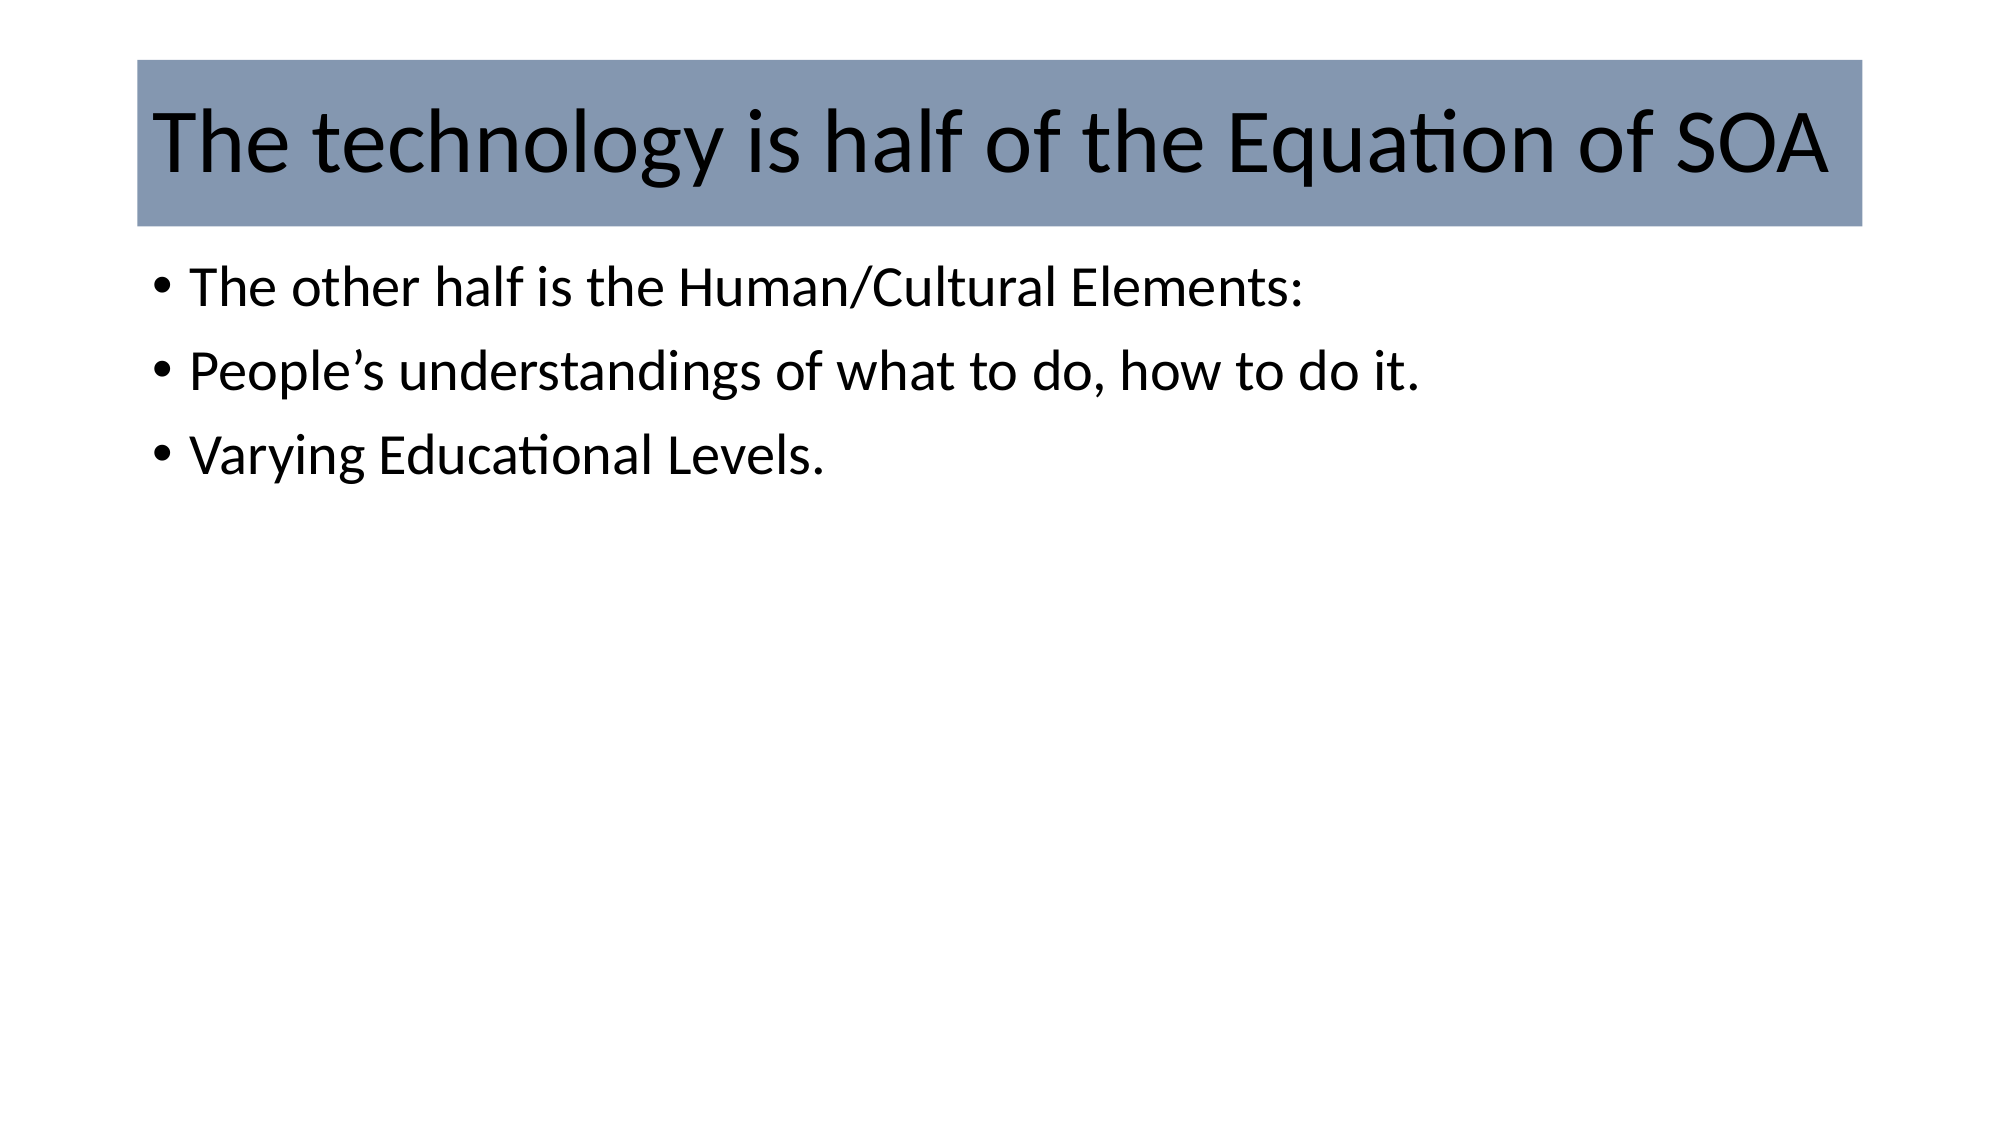

# The technology is half of the Equation of SOA
The other half is the Human/Cultural Elements:
People’s understandings of what to do, how to do it.
Varying Educational Levels.